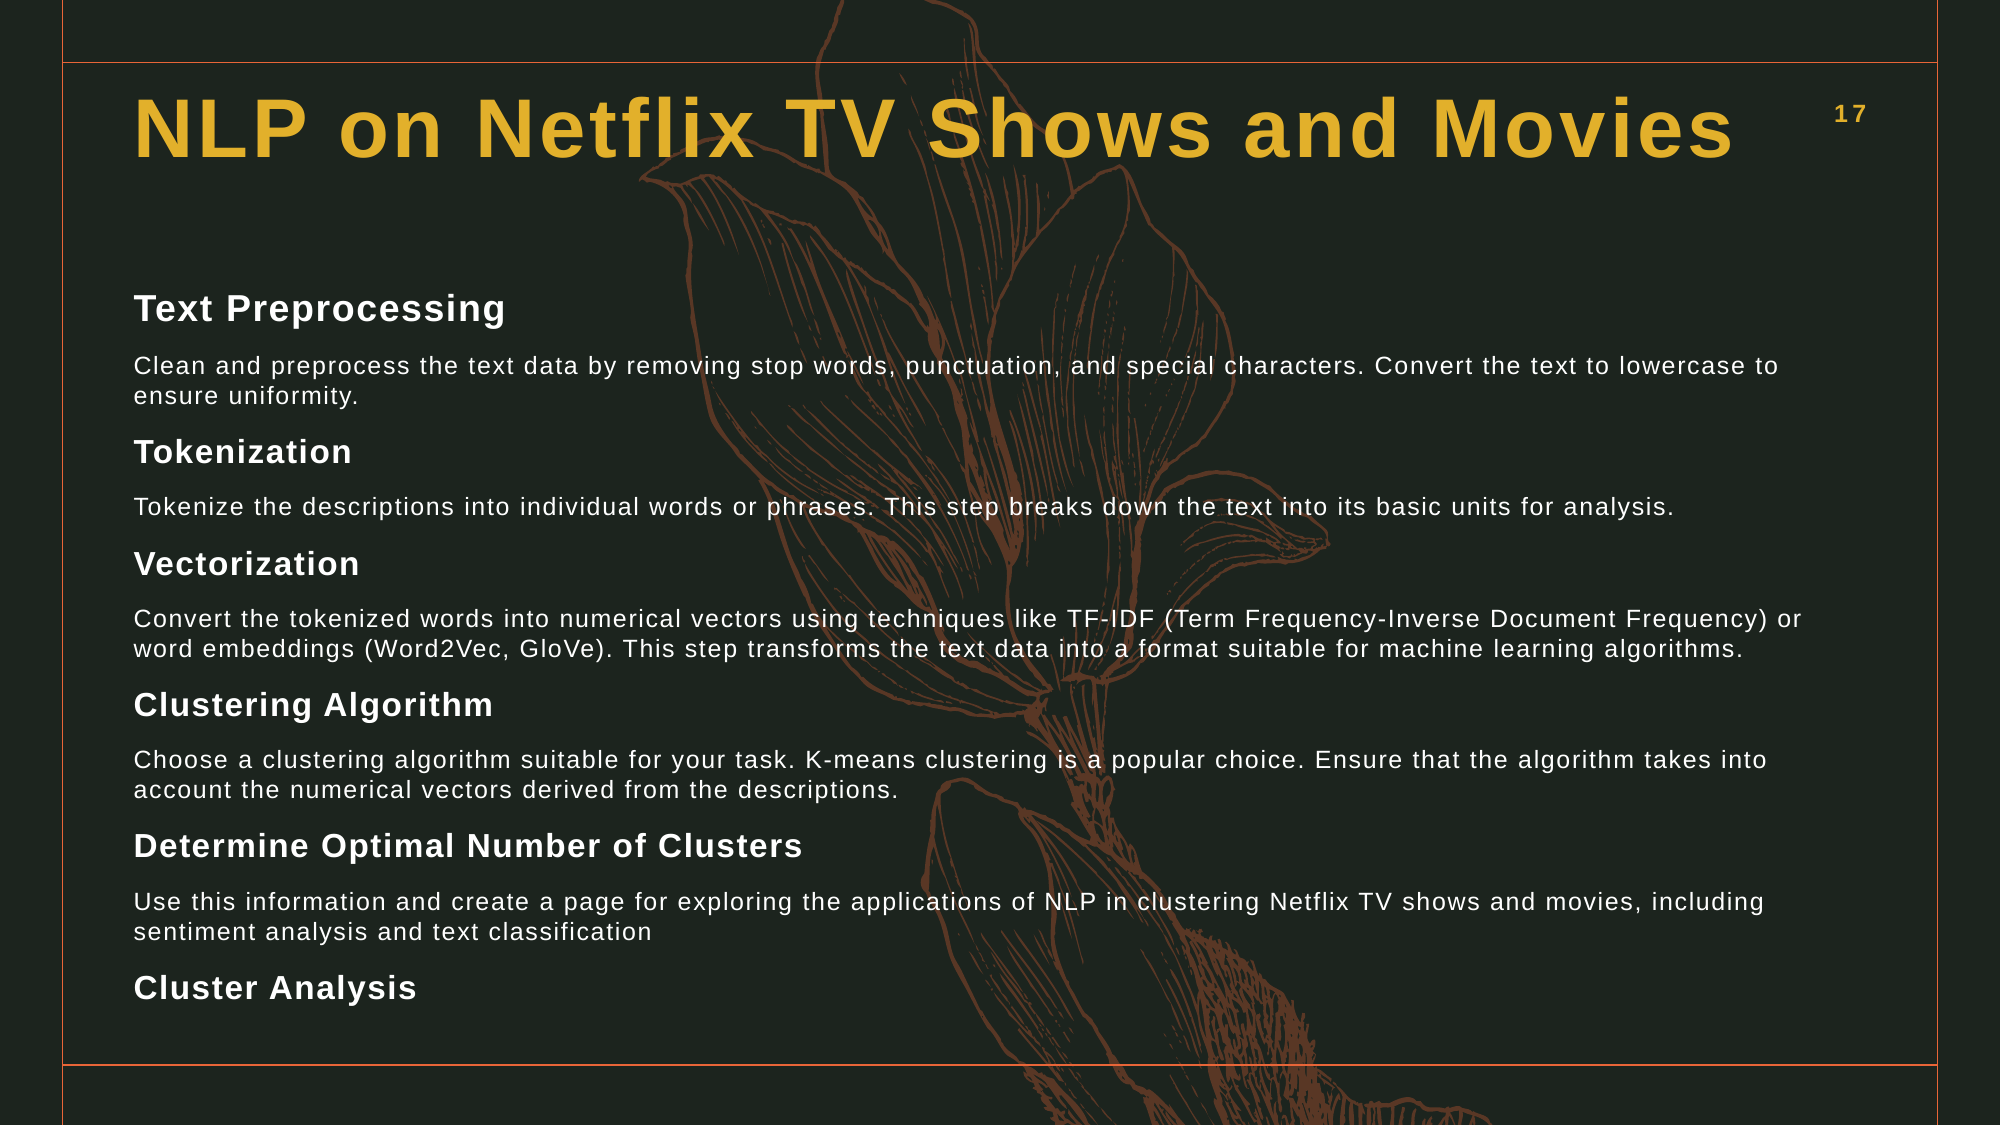

NLP on Netflix TV Shows and Movies
17
Text Preprocessing
Clean and preprocess the text data by removing stop words, punctuation, and special characters. Convert the text to lowercase to ensure uniformity.
Tokenization
Tokenize the descriptions into individual words or phrases. This step breaks down the text into its basic units for analysis.
Vectorization
Convert the tokenized words into numerical vectors using techniques like TF-IDF (Term Frequency-Inverse Document Frequency) or word embeddings (Word2Vec, GloVe). This step transforms the text data into a format suitable for machine learning algorithms.
Clustering Algorithm
Choose a clustering algorithm suitable for your task. K-means clustering is a popular choice. Ensure that the algorithm takes into account the numerical vectors derived from the descriptions.
Determine Optimal Number of Clusters
Use this information and create a page for exploring the applications of NLP in clustering Netflix TV shows and movies, including sentiment analysis and text classification
Cluster Analysis